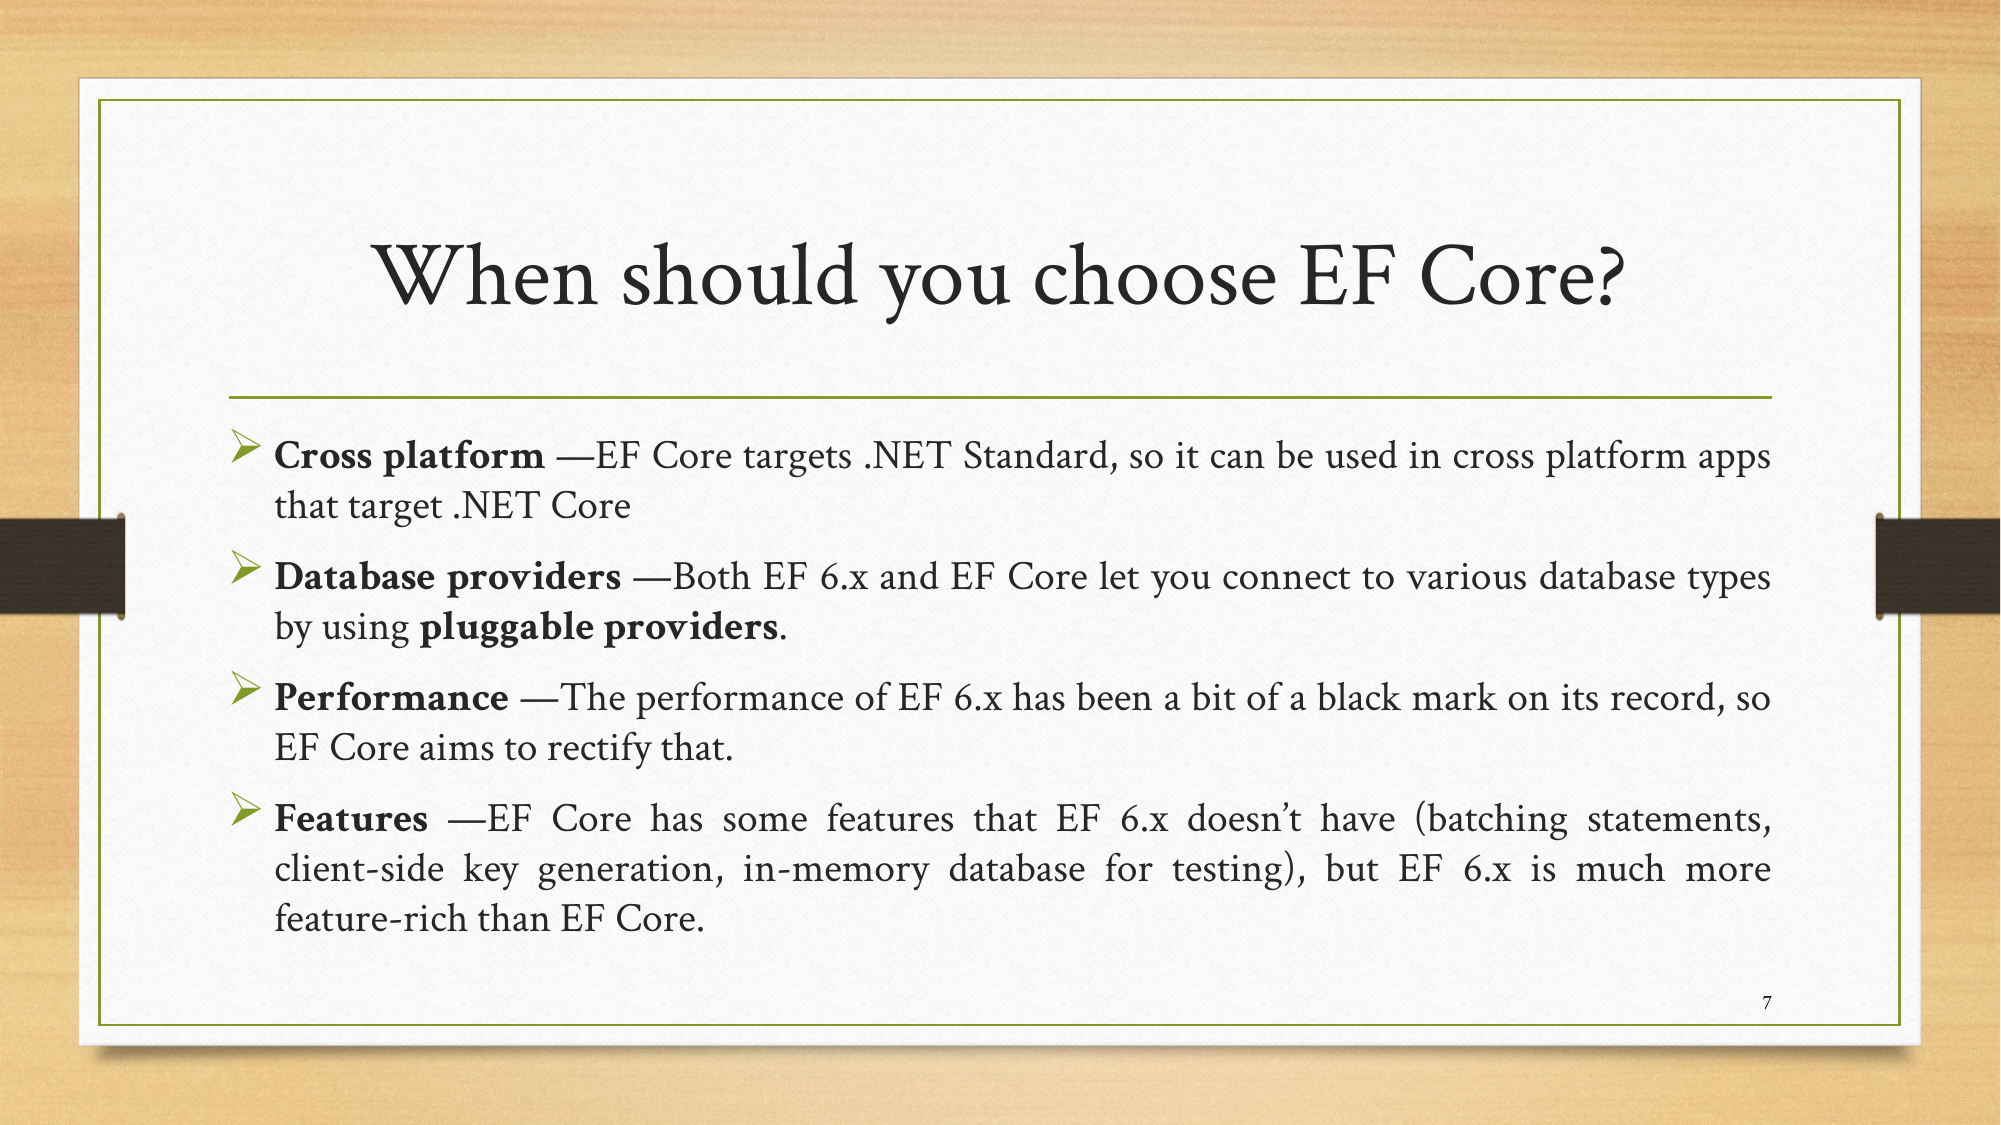

# When should you choose EF Core?
Cross platform —EF Core targets .NET Standard, so it can be used in cross platform apps that target .NET Core
Database providers —Both EF 6.x and EF Core let you connect to various database types by using pluggable providers.
Performance —The performance of EF 6.x has been a bit of a black mark on its record, so EF Core aims to rectify that.
Features —EF Core has some features that EF 6.x doesn’t have (batching statements, client-side key generation, in-memory database for testing), but EF 6.x is much more feature-rich than EF Core.
7